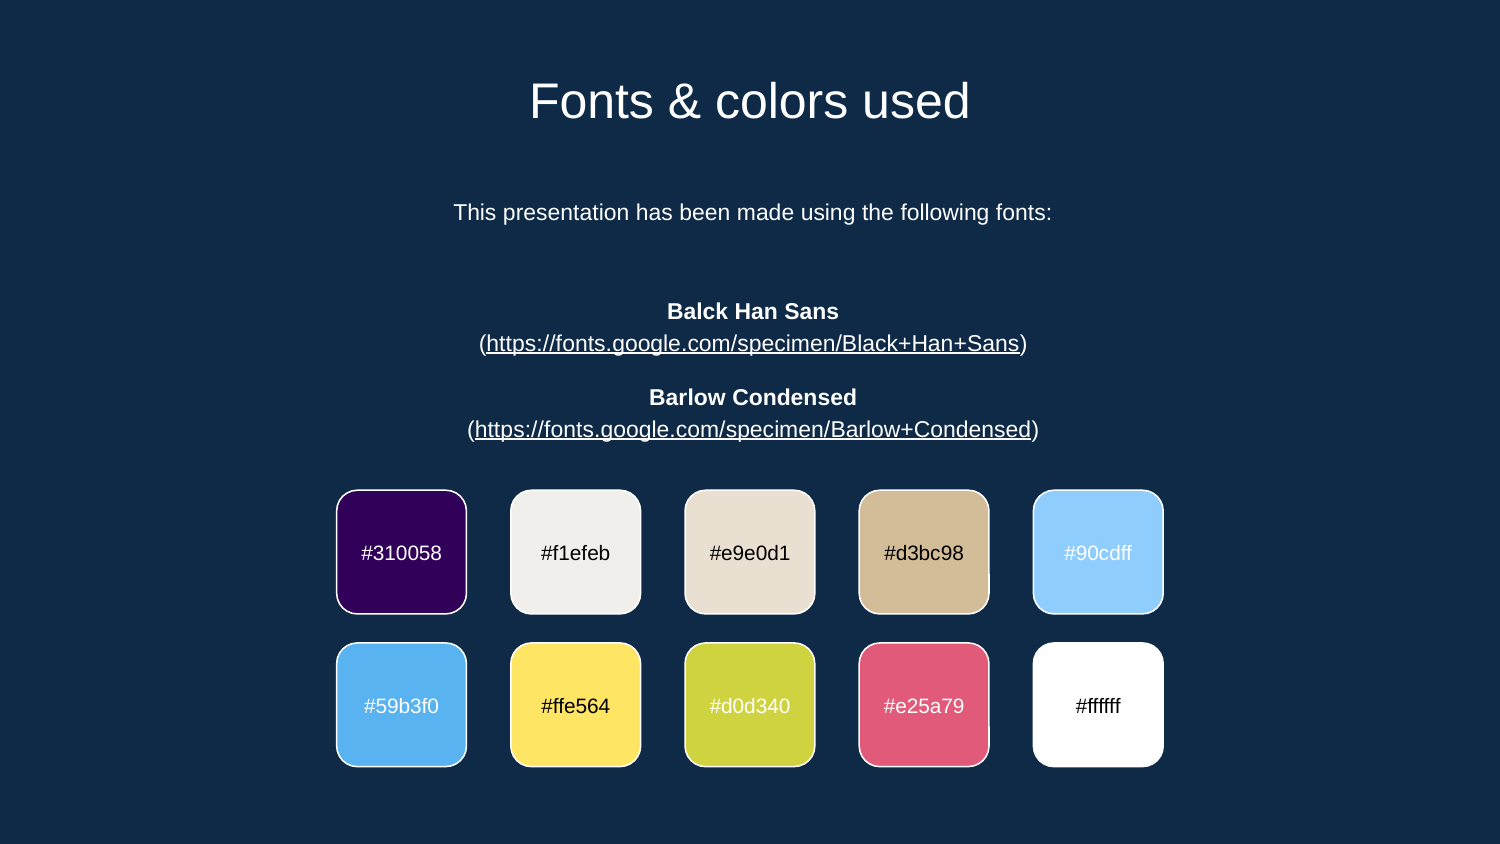

# Fonts & colors used
This presentation has been made using the following fonts:

Balck Han Sans
(https://fonts.google.com/specimen/Black+Han+Sans)

Barlow Condensed
(https://fonts.google.com/specimen/Barlow+Condensed)

#310058
#f1efeb
#e9e0d1
#d3bc98
#90cdff

#59b3f0
#ffe564
#d0d340
#e25a79
#ffffff